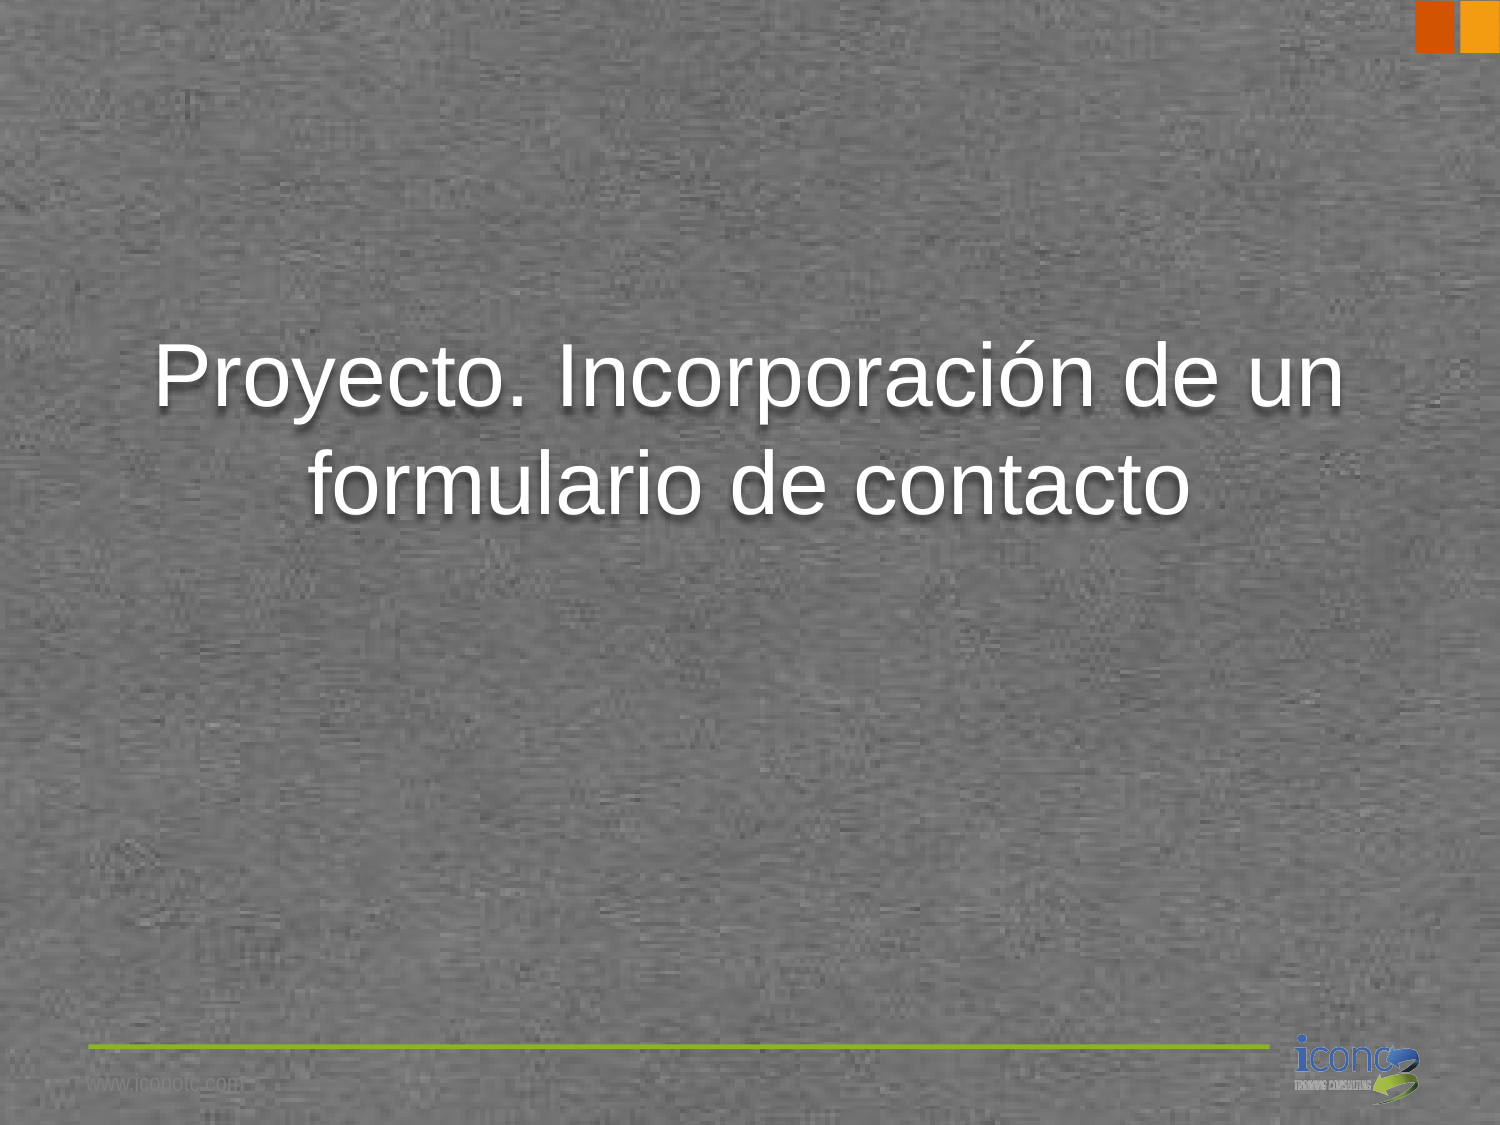

# Proyecto. Incorporación de un formulario de contacto